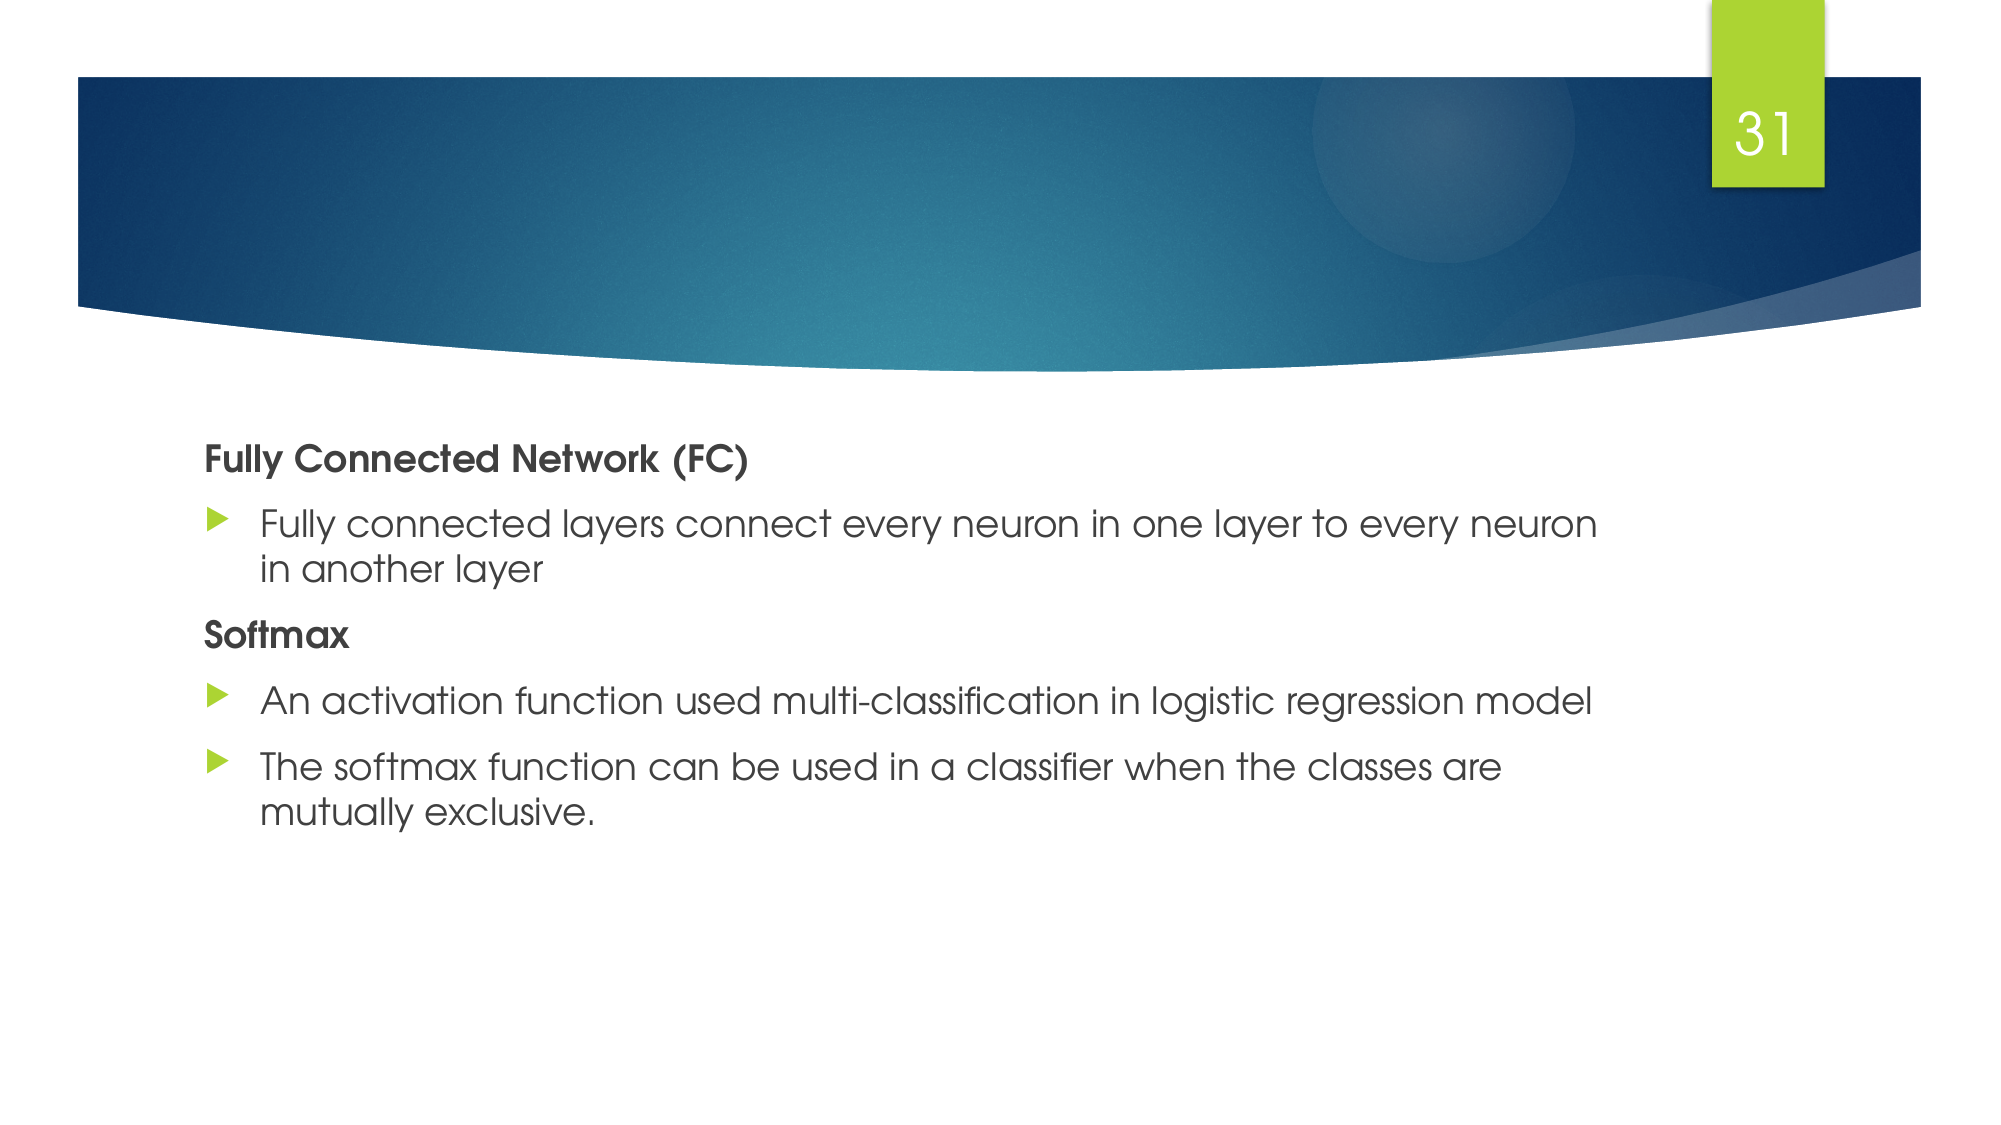

31
#
Fully Connected Network (FC)
Fully connected layers connect every neuron in one layer to every neuron in another layer
Softmax
An activation function used multi-classification in logistic regression model
The softmax function can be used in a classifier when the classes are mutually exclusive.